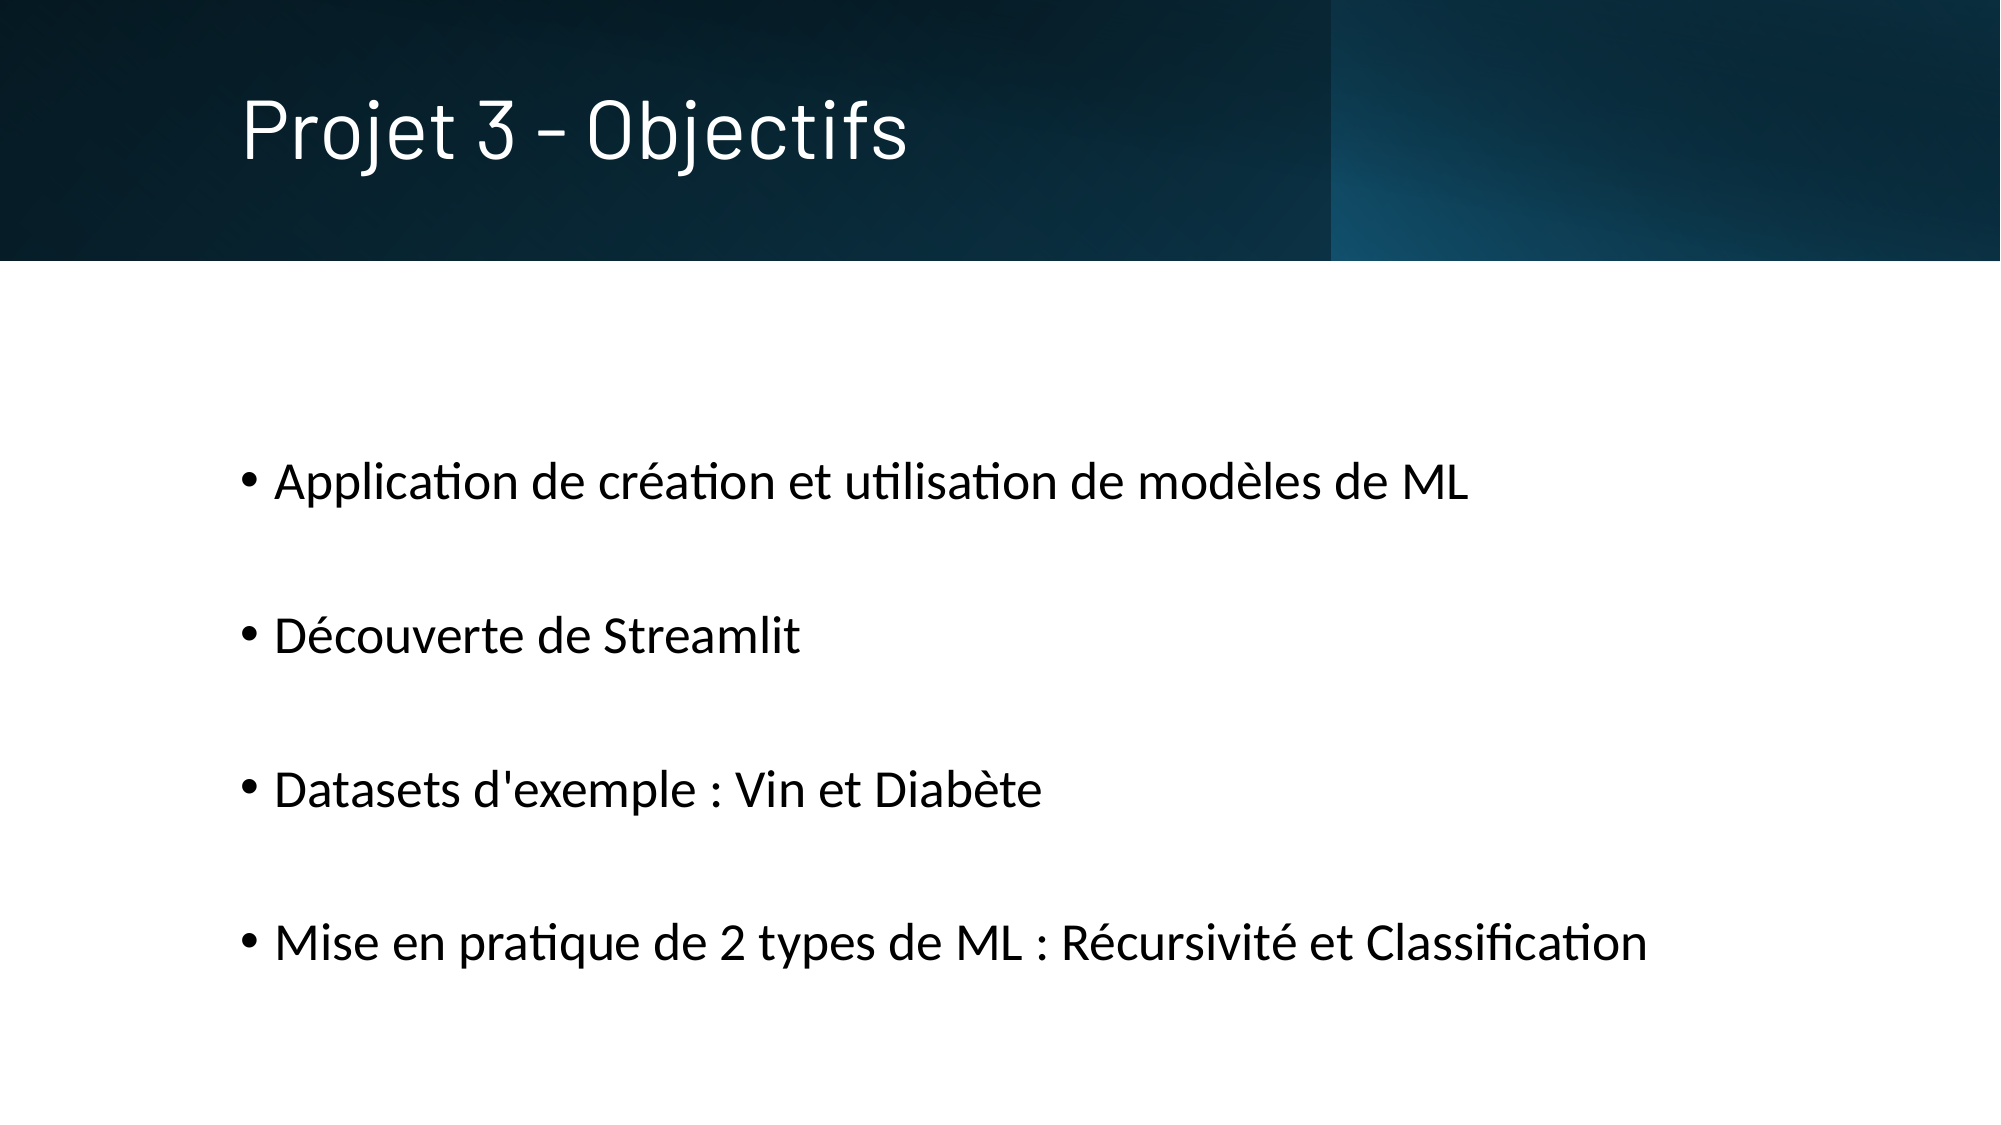

# Projet 3 - Objectifs

Application de création et utilisation de modèles de ML

Découverte de Streamlit

Datasets d'exemple : Vin et Diabète

Mise en pratique de 2 types de ML : Récursivité et Classification